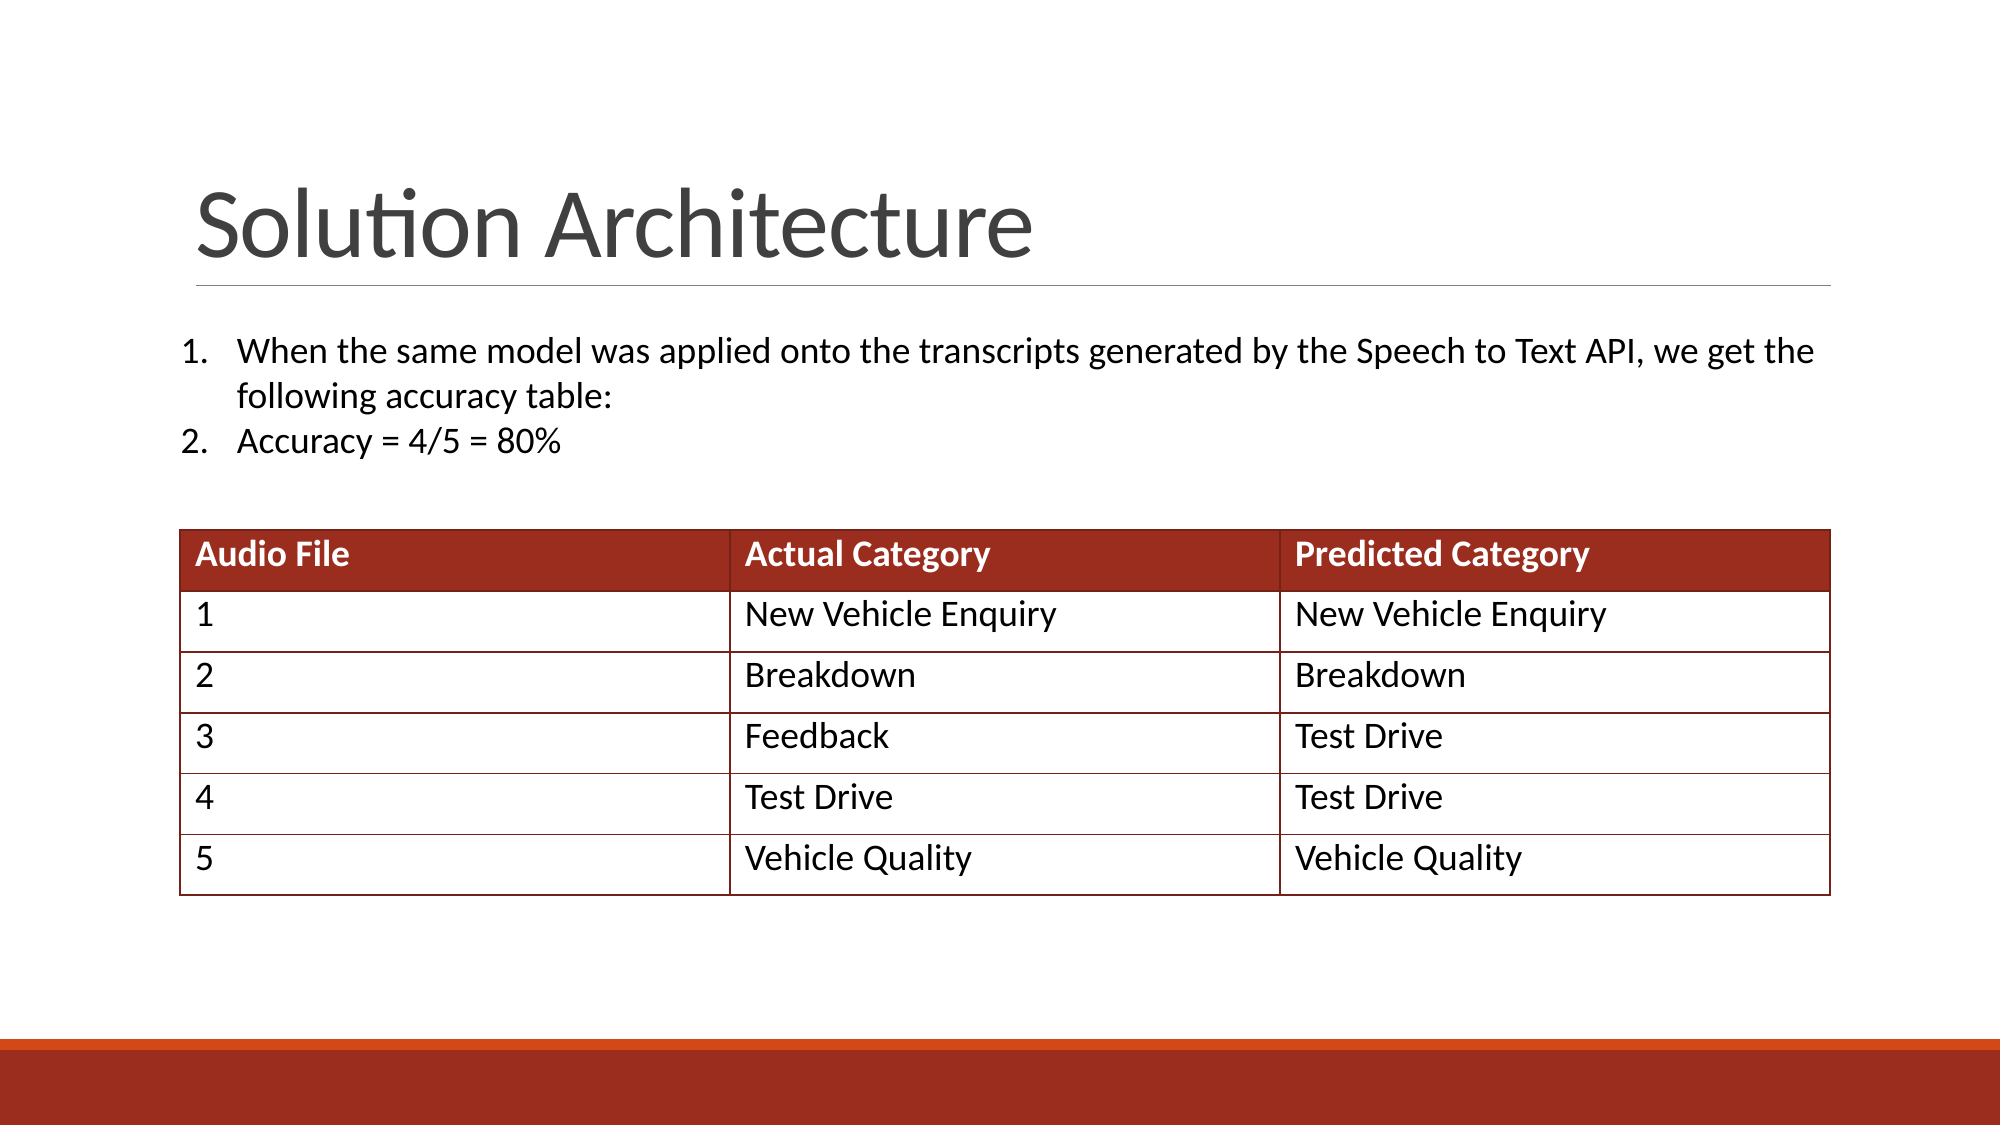

# Solution Architecture
When the same model was applied onto the transcripts generated by the Speech to Text API, we get the following accuracy table:
Accuracy = 4/5 = 80%

| Audio File | Actual Category | Predicted Category |
| --- | --- | --- |
| 1 | New Vehicle Enquiry | New Vehicle Enquiry |
| 2 | Breakdown | Breakdown |
| 3 | Feedback | Test Drive |
| 4 | Test Drive | Test Drive |
| 5 | Vehicle Quality | Vehicle Quality |